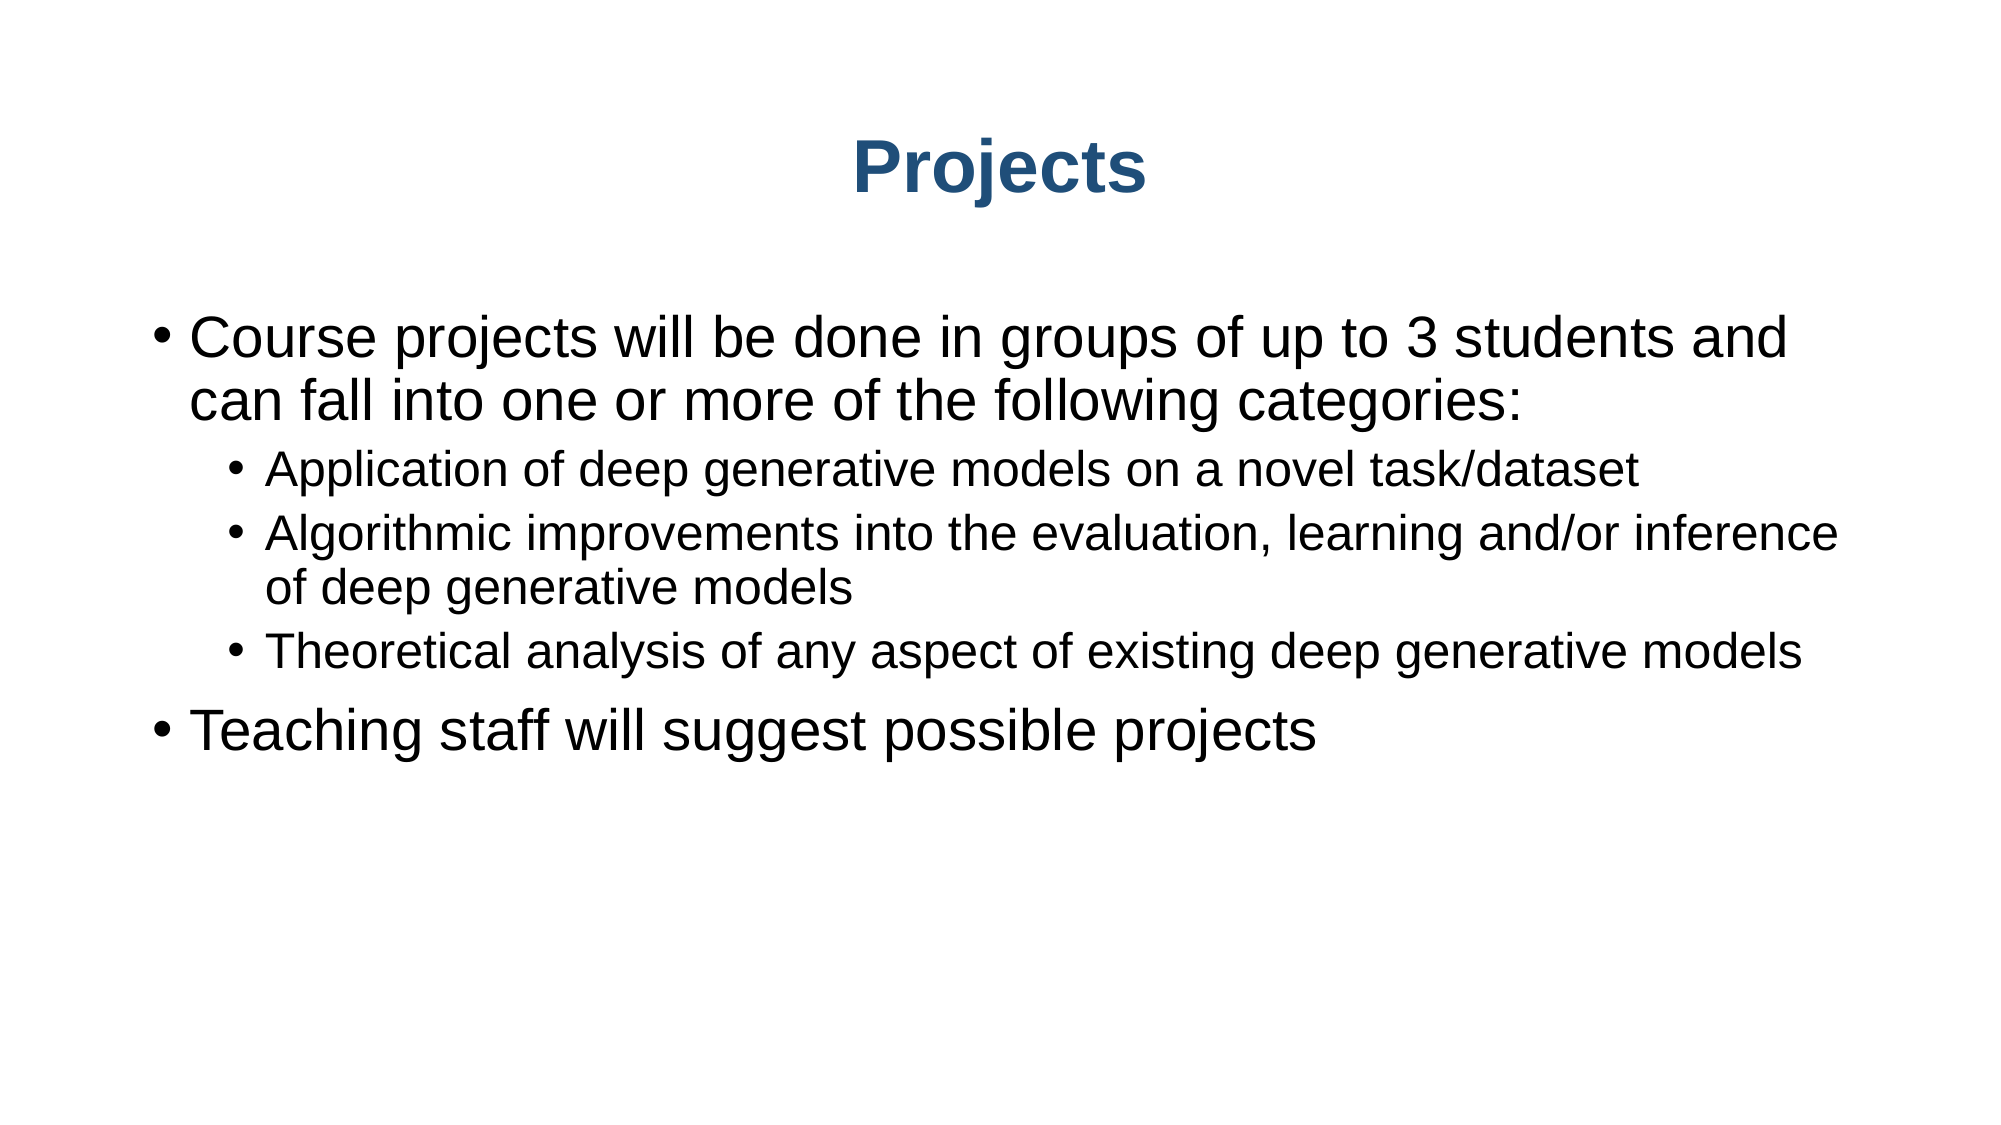

# Projects
Course projects will be done in groups of up to 3 students and can fall into one or more of the following categories:
Application of deep generative models on a novel task/dataset
Algorithmic improvements into the evaluation, learning and/or inference of deep generative models
Theoretical analysis of any aspect of existing deep generative models
Teaching staff will suggest possible projects